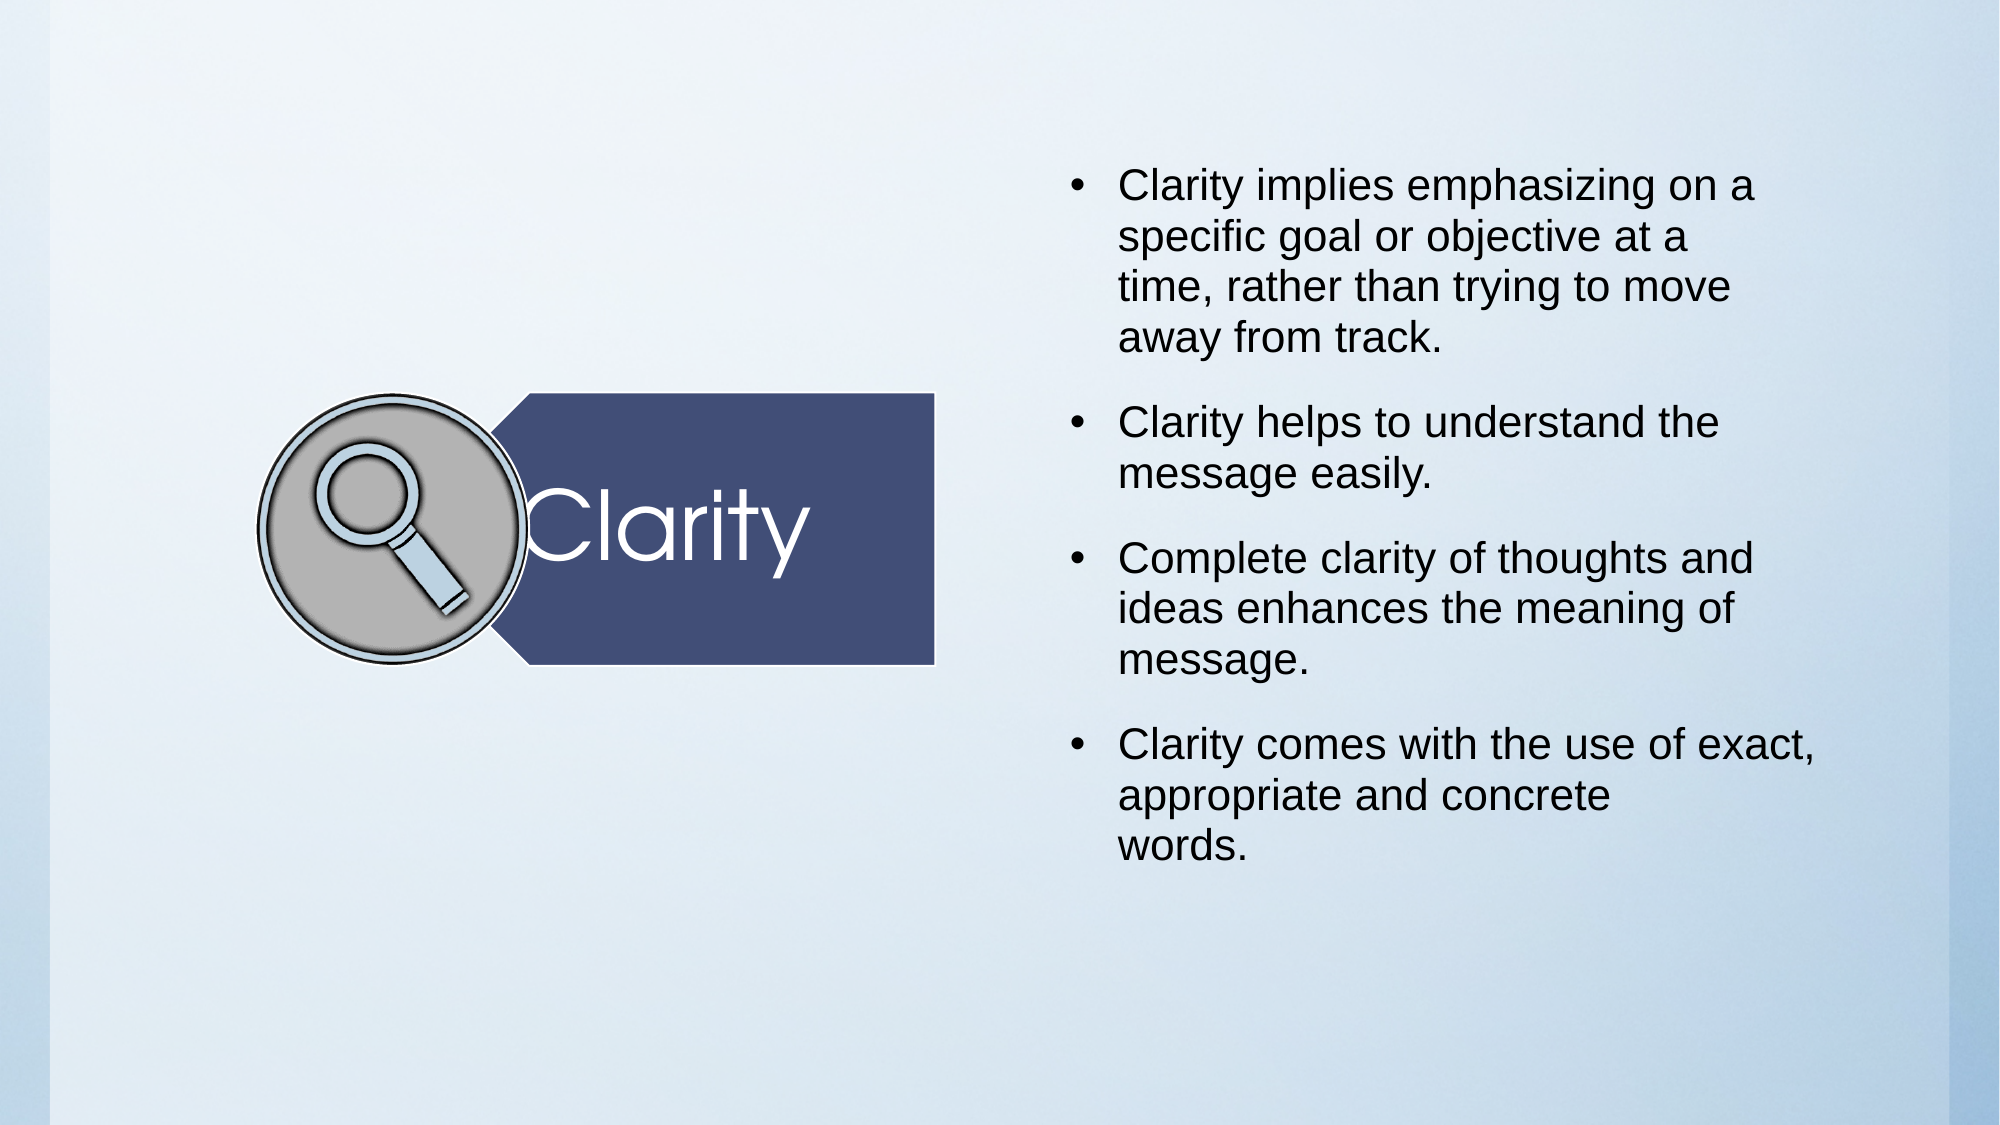

Clarity implies emphasizing on a specific goal or objective at a
time, rather than trying to move away from track.
Clarity helps to understand the message easily.
Complete clarity of thoughts and ideas enhances the meaning of
message.
Clarity comes with the use of exact, appropriate and concrete
words.

Clarity